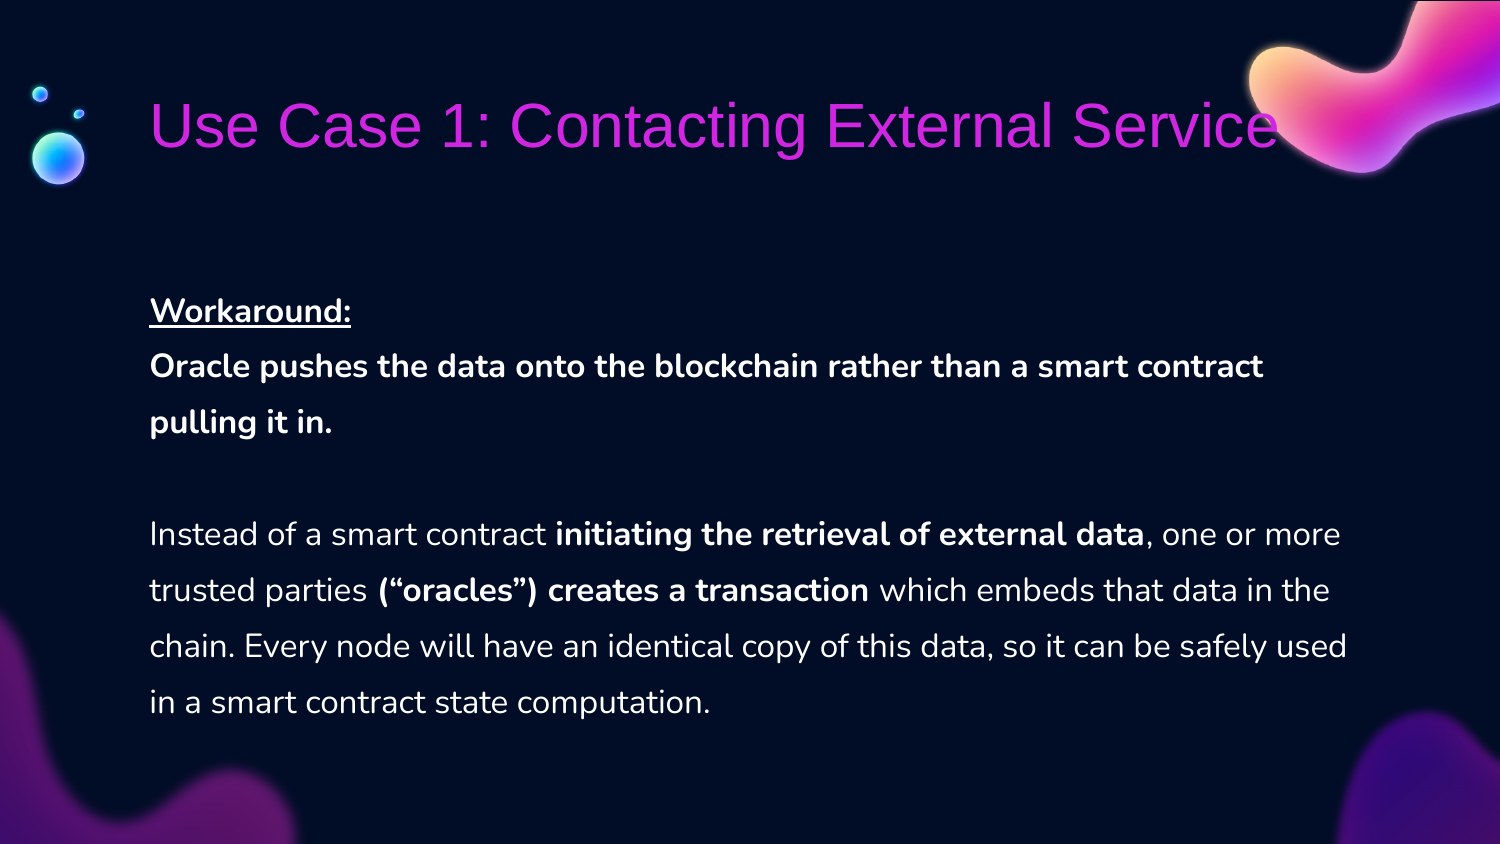

# Use Case 1: Contacting External Service

Workaround:
Oracle pushes the data onto the blockchain rather than a smart contract pulling it in.

Instead of a smart contract initiating the retrieval of external data, one or more trusted parties (“oracles”) creates a transaction which embeds that data in the chain. Every node will have an identical copy of this data, so it can be safely used in a smart contract state computation.